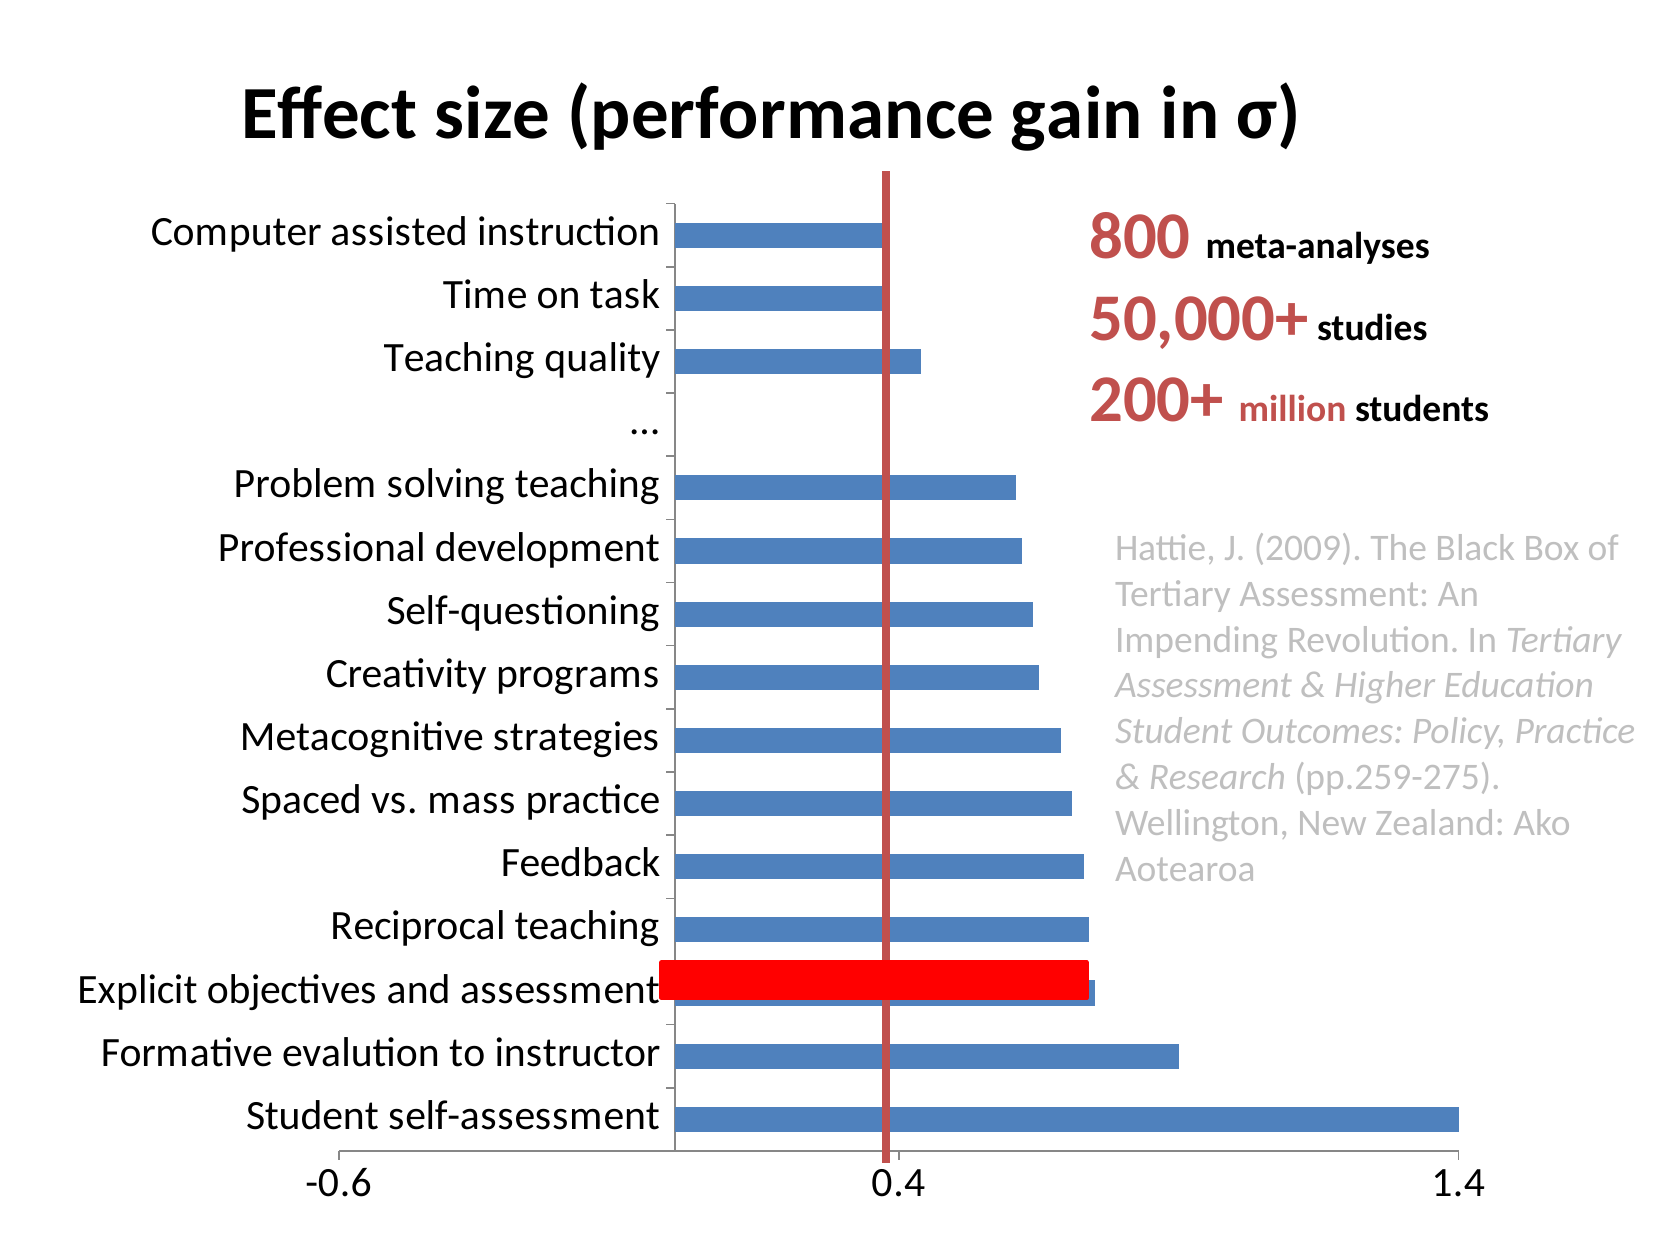

### Chart: Effect size (performance gain in σ)

| Category | Effect size |
|---|---|
| Student self-assessment | 1.44 |
| Formative evalution to instructor | 0.9 |
| Explicit objectives and assessment | 0.75 |
| Reciprocal teaching | 0.74 |
| Feedback | 0.73 |
| Spaced vs. mass practice | 0.71 |
| Metacognitive strategies | 0.69 |
| Creativity programs | 0.65 |
| Self-questioning | 0.64 |
| Professional development | 0.62 |
| Problem solving teaching | 0.61 |
| … | None |
| Teaching quality | 0.44 |
| Time on task | 0.38 |
| Computer assisted instruction | 0.37 |
800 meta-analyses
50,000+ studies
200+ million students
Hattie, J. (2009). The Black Box of Tertiary Assessment: An Impending Revolution. In Tertiary Assessment & Higher Education Student Outcomes: Policy, Practice & Research (pp.259-275). Wellington, New Zealand: Ako Aotearoa